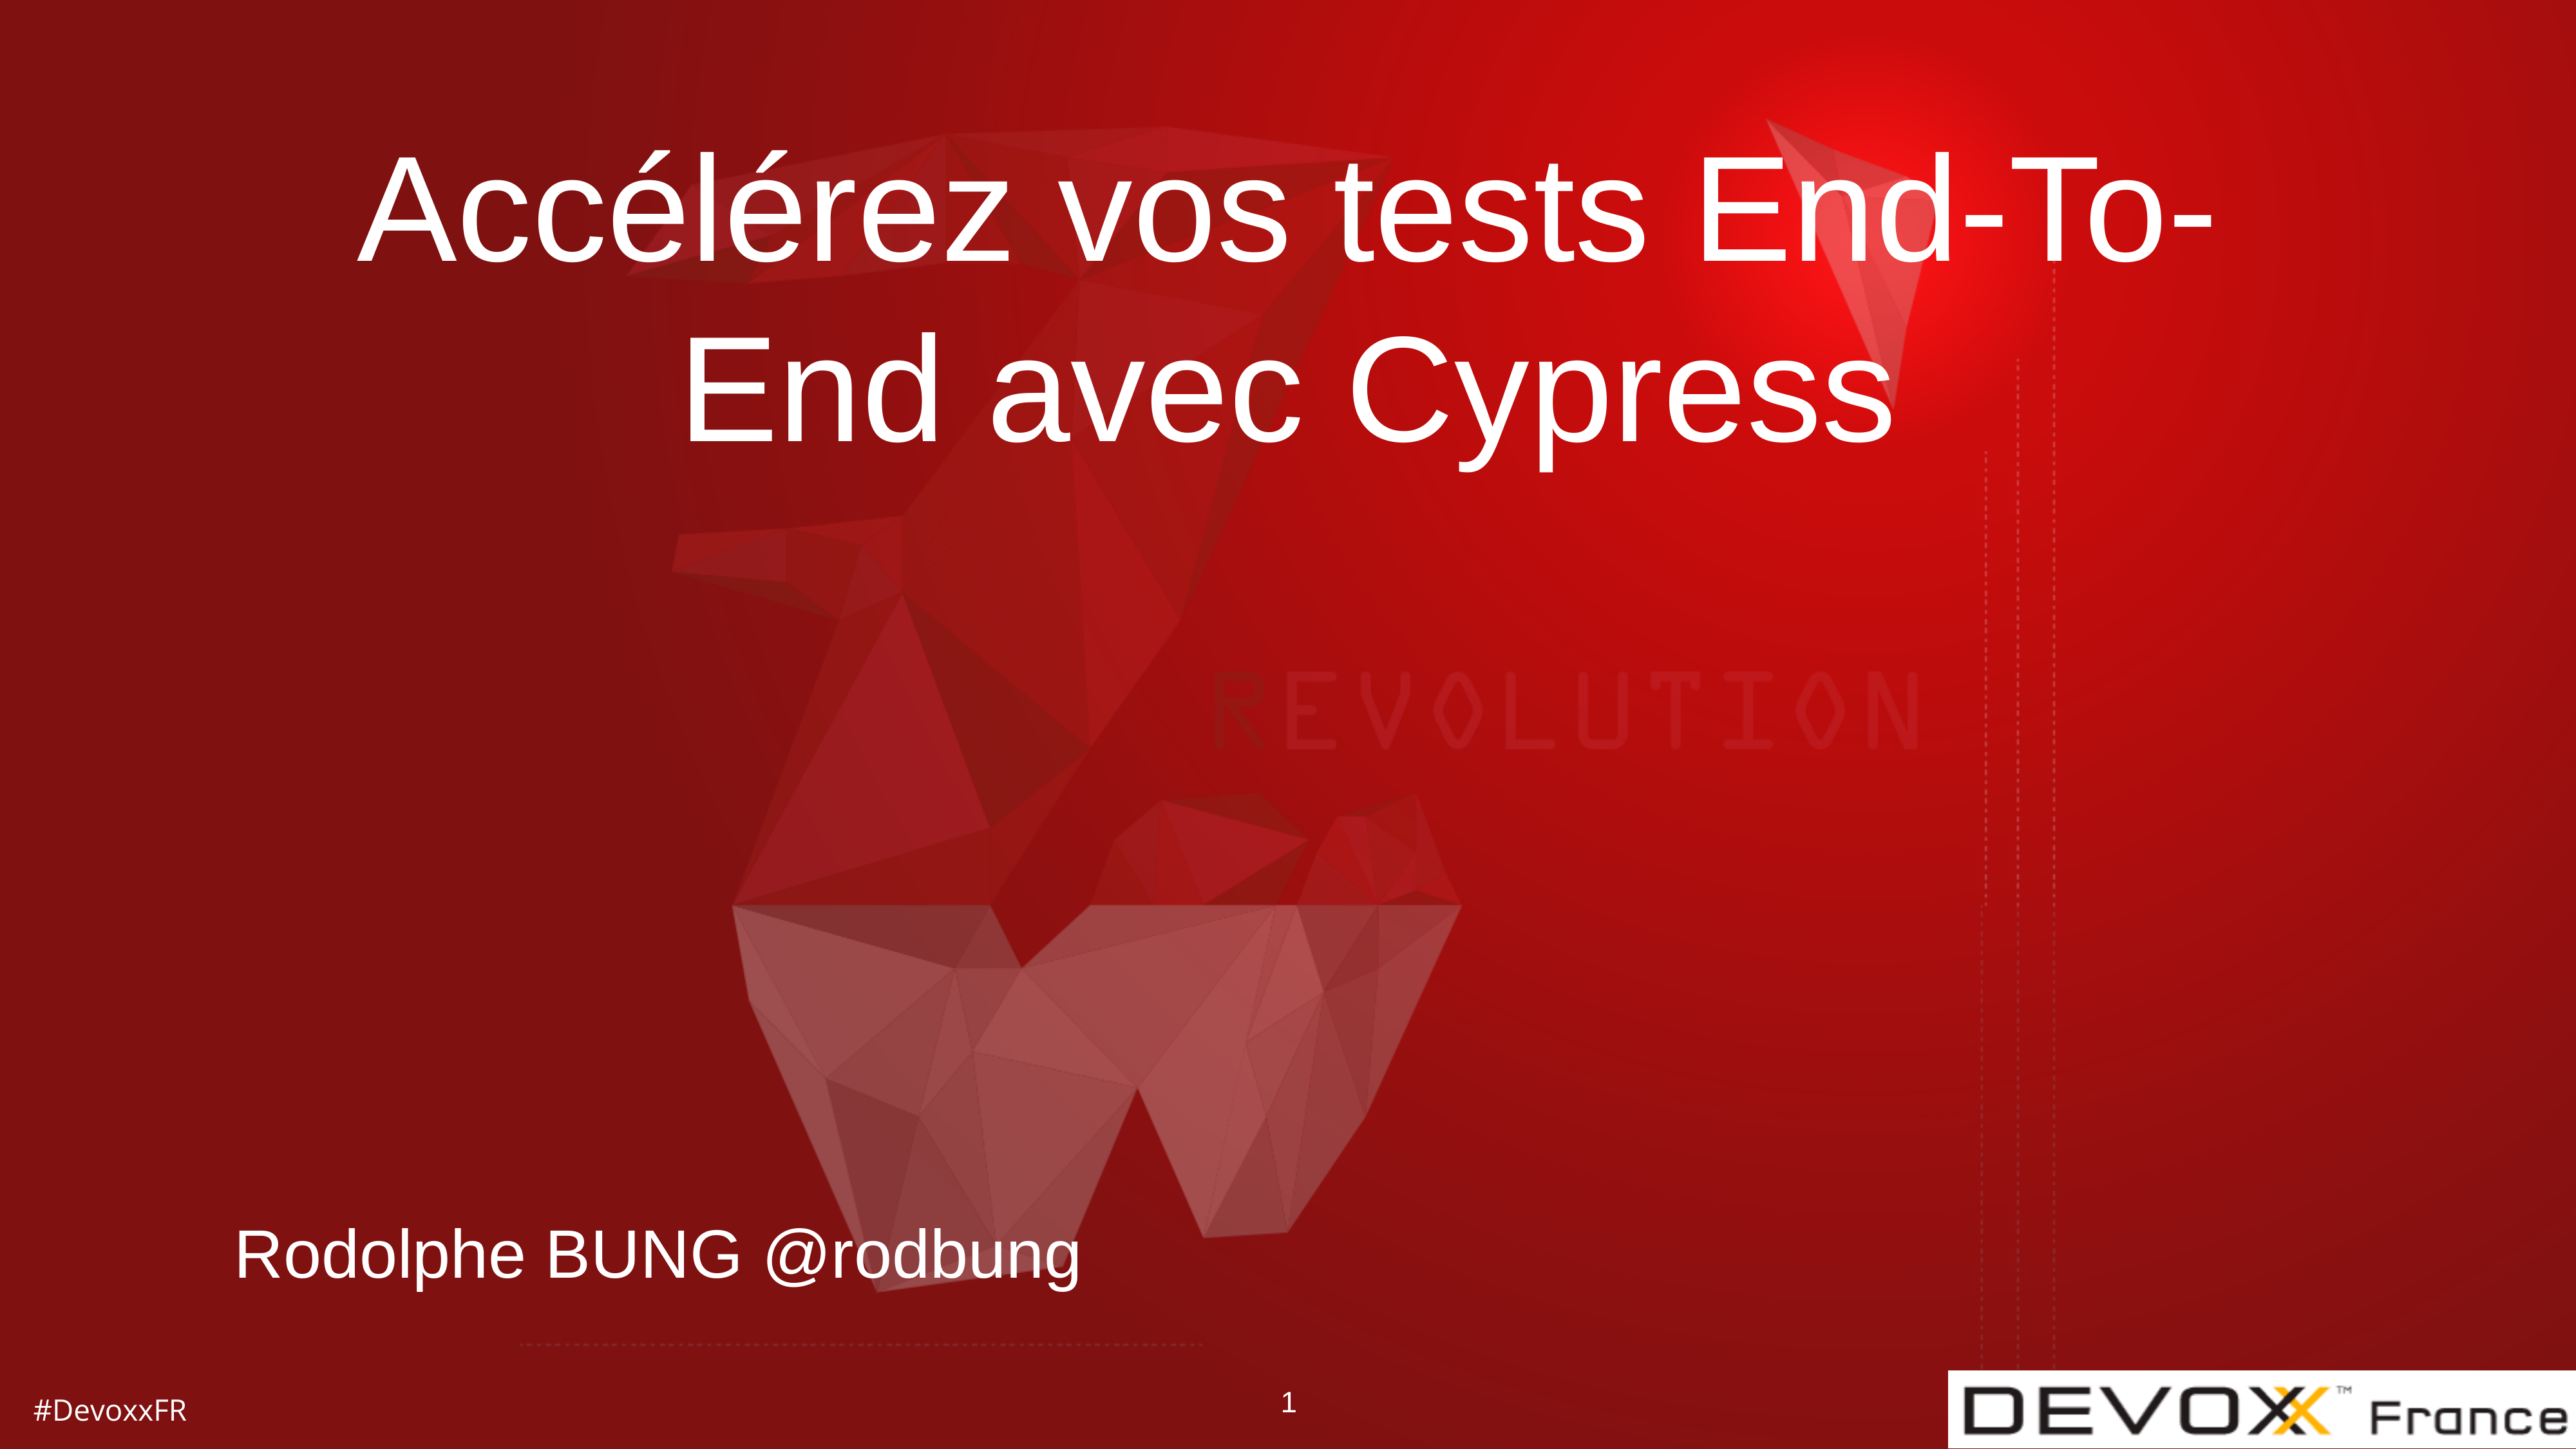

# Accélérez vos tests End-To-End avec Cypress

Rodolphe BUNG @rodbung

1